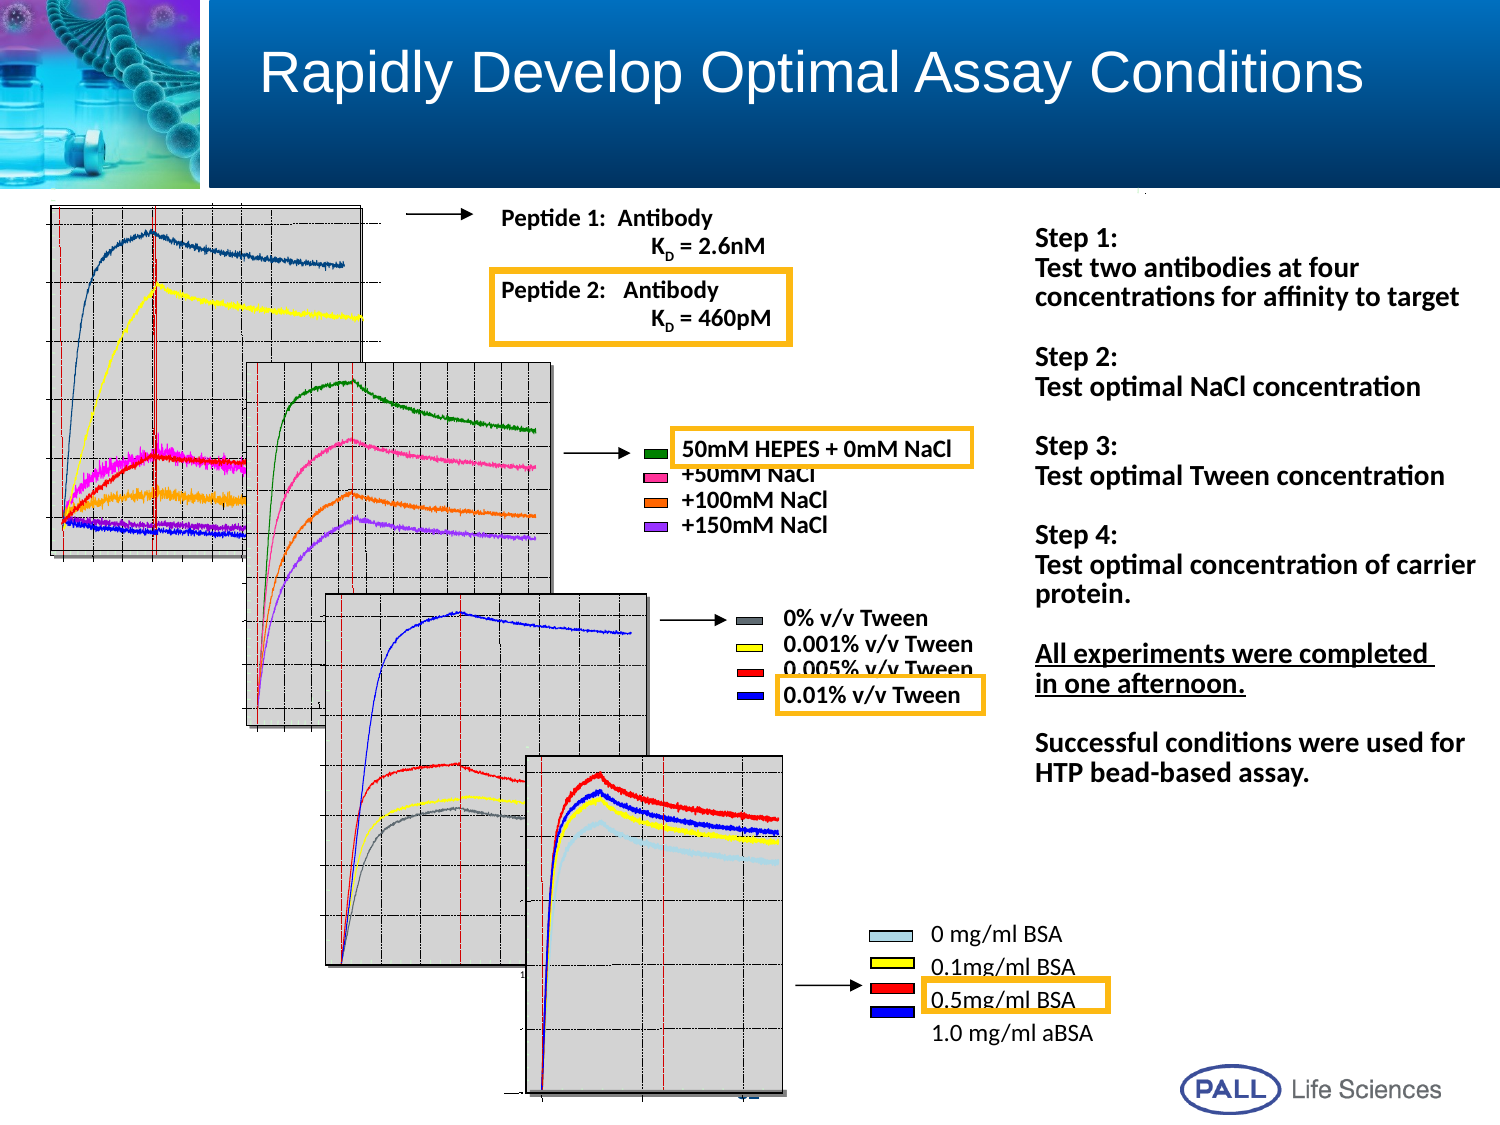

Rapidly Develop Optimal Assay Conditions

Peptide 1:  Antibody
	KD = 2.6nM

Peptide 2:   Antibody
	KD = 460pM

Step 1:
Test two antibodies at four concentrations for affinity to target

Step 2:
Test optimal NaCl concentration

Step 3:
Test optimal Tween concentration

Step 4:
Test optimal concentration of carrier protein.

All experiments were completed
in one afternoon.

Successful conditions were used for HTP bead-based assay.

50mM HEPES + 0mM NaCl
+50mM NaCl
+100mM NaCl
+150mM NaCl

1400.0

0% v/v Tween
0.001% v/v Tween
0.005% v/v Tween
0.01% v/v Tween

1400.0
1600.0
1800.0
2000.0

1000.0
1200.0
1400.0

0 mg/ml BSA
0.1mg/ml BSA
0.5mg/ml BSA
1.0 mg/ml aBSA

1000.0
1200.0
1400.0